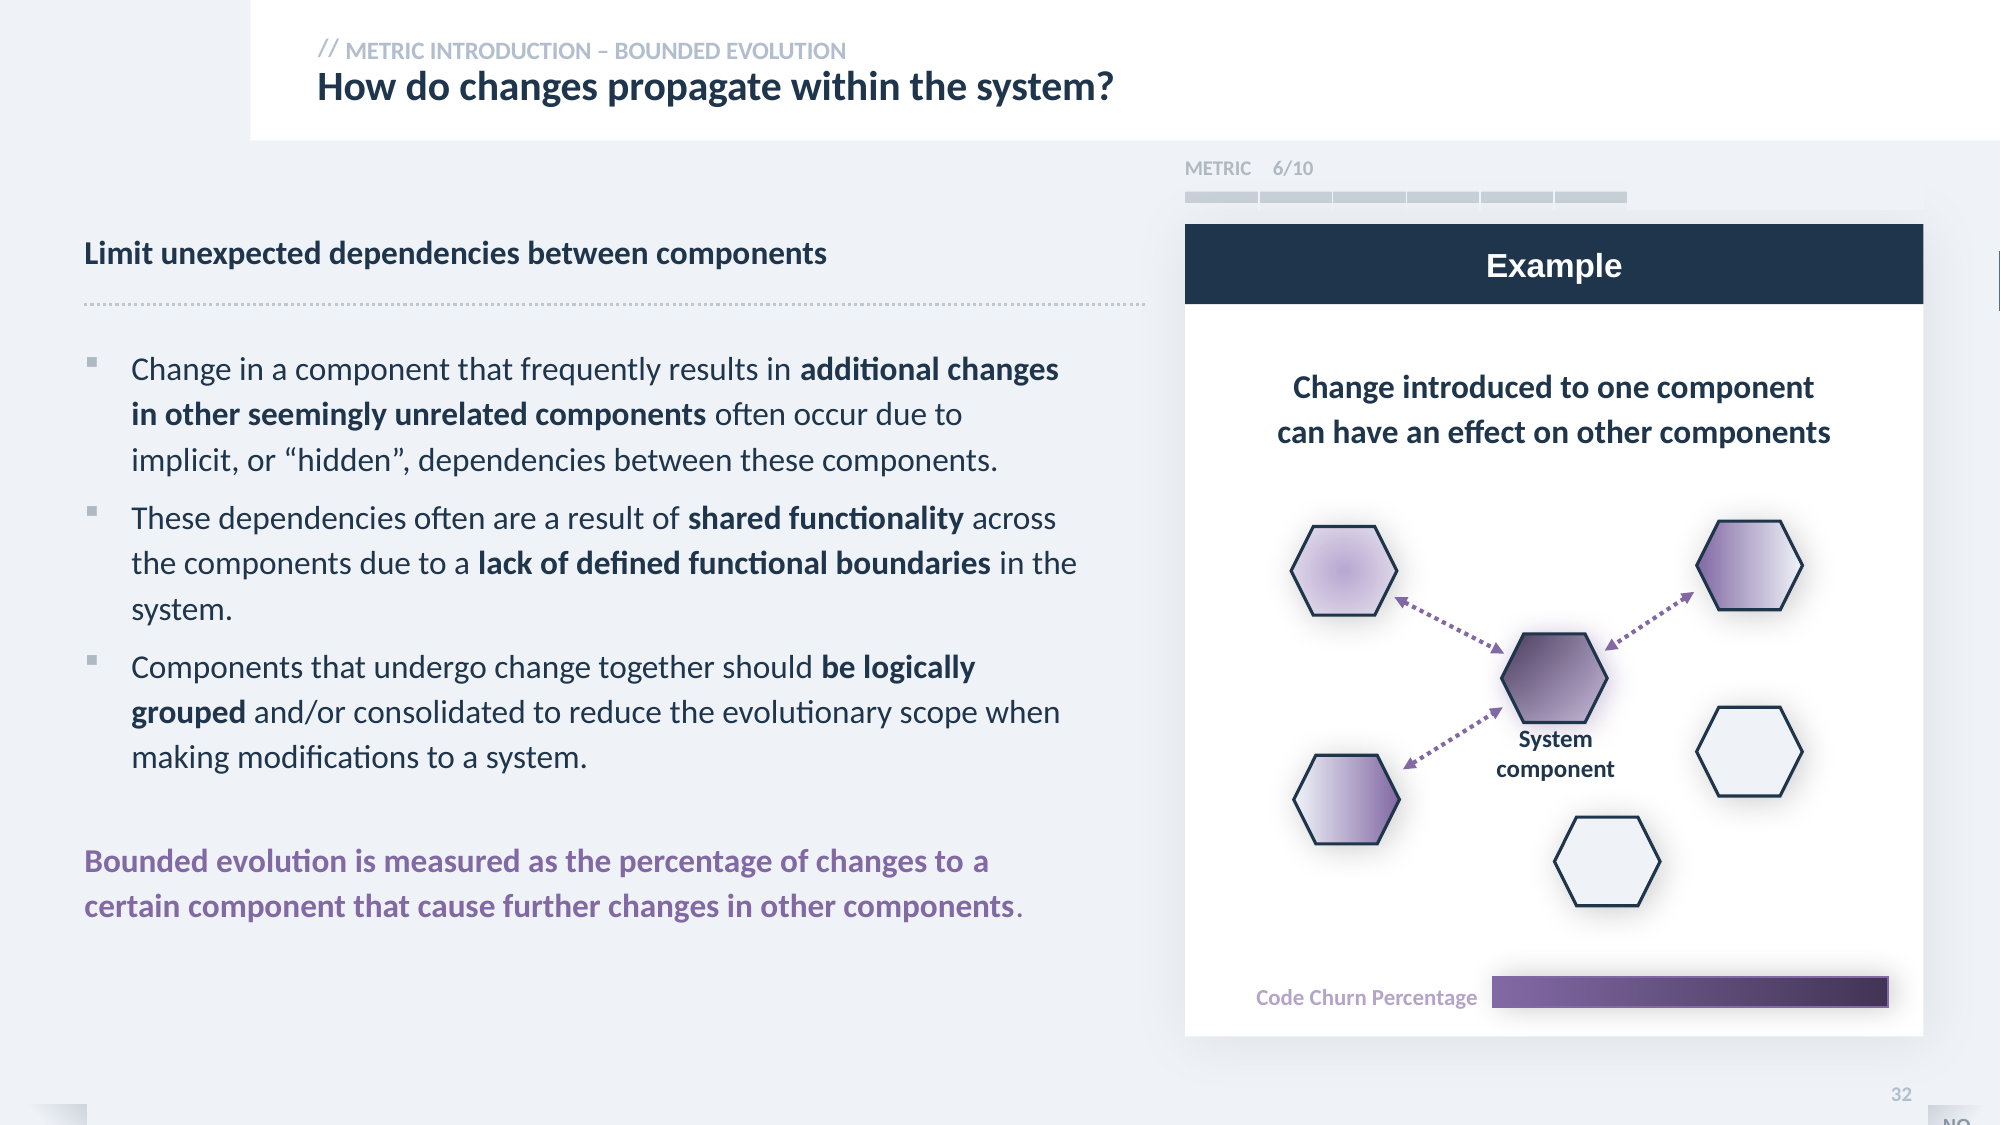

METRIC INTRODUCTION – Bounded evolution
# How do changes propagate within the system?
| METRIC | 6/10 |  |  |  |  |  |  |  |  |
| --- | --- | --- | --- | --- | --- | --- | --- | --- | --- |
|  |  |  |  |  |  |  |  |  |  |

Limit unexpected dependencies between components

Change in a component that frequently results in additional changes in other seemingly unrelated components often occur due to implicit, or “hidden”, dependencies between these components.
These dependencies often are a result of shared functionality across the components due to a lack of defined functional boundaries in the system.
Components that undergo change together should be logically grouped and/or consolidated to reduce the evolutionary scope when making modifications to a system.
Bounded evolution is measured as the percentage of changes to a certain component that cause further changes in other components.

Example

Change introduced to one component
can have an effect on other components

System component

Code Churn Percentage

32